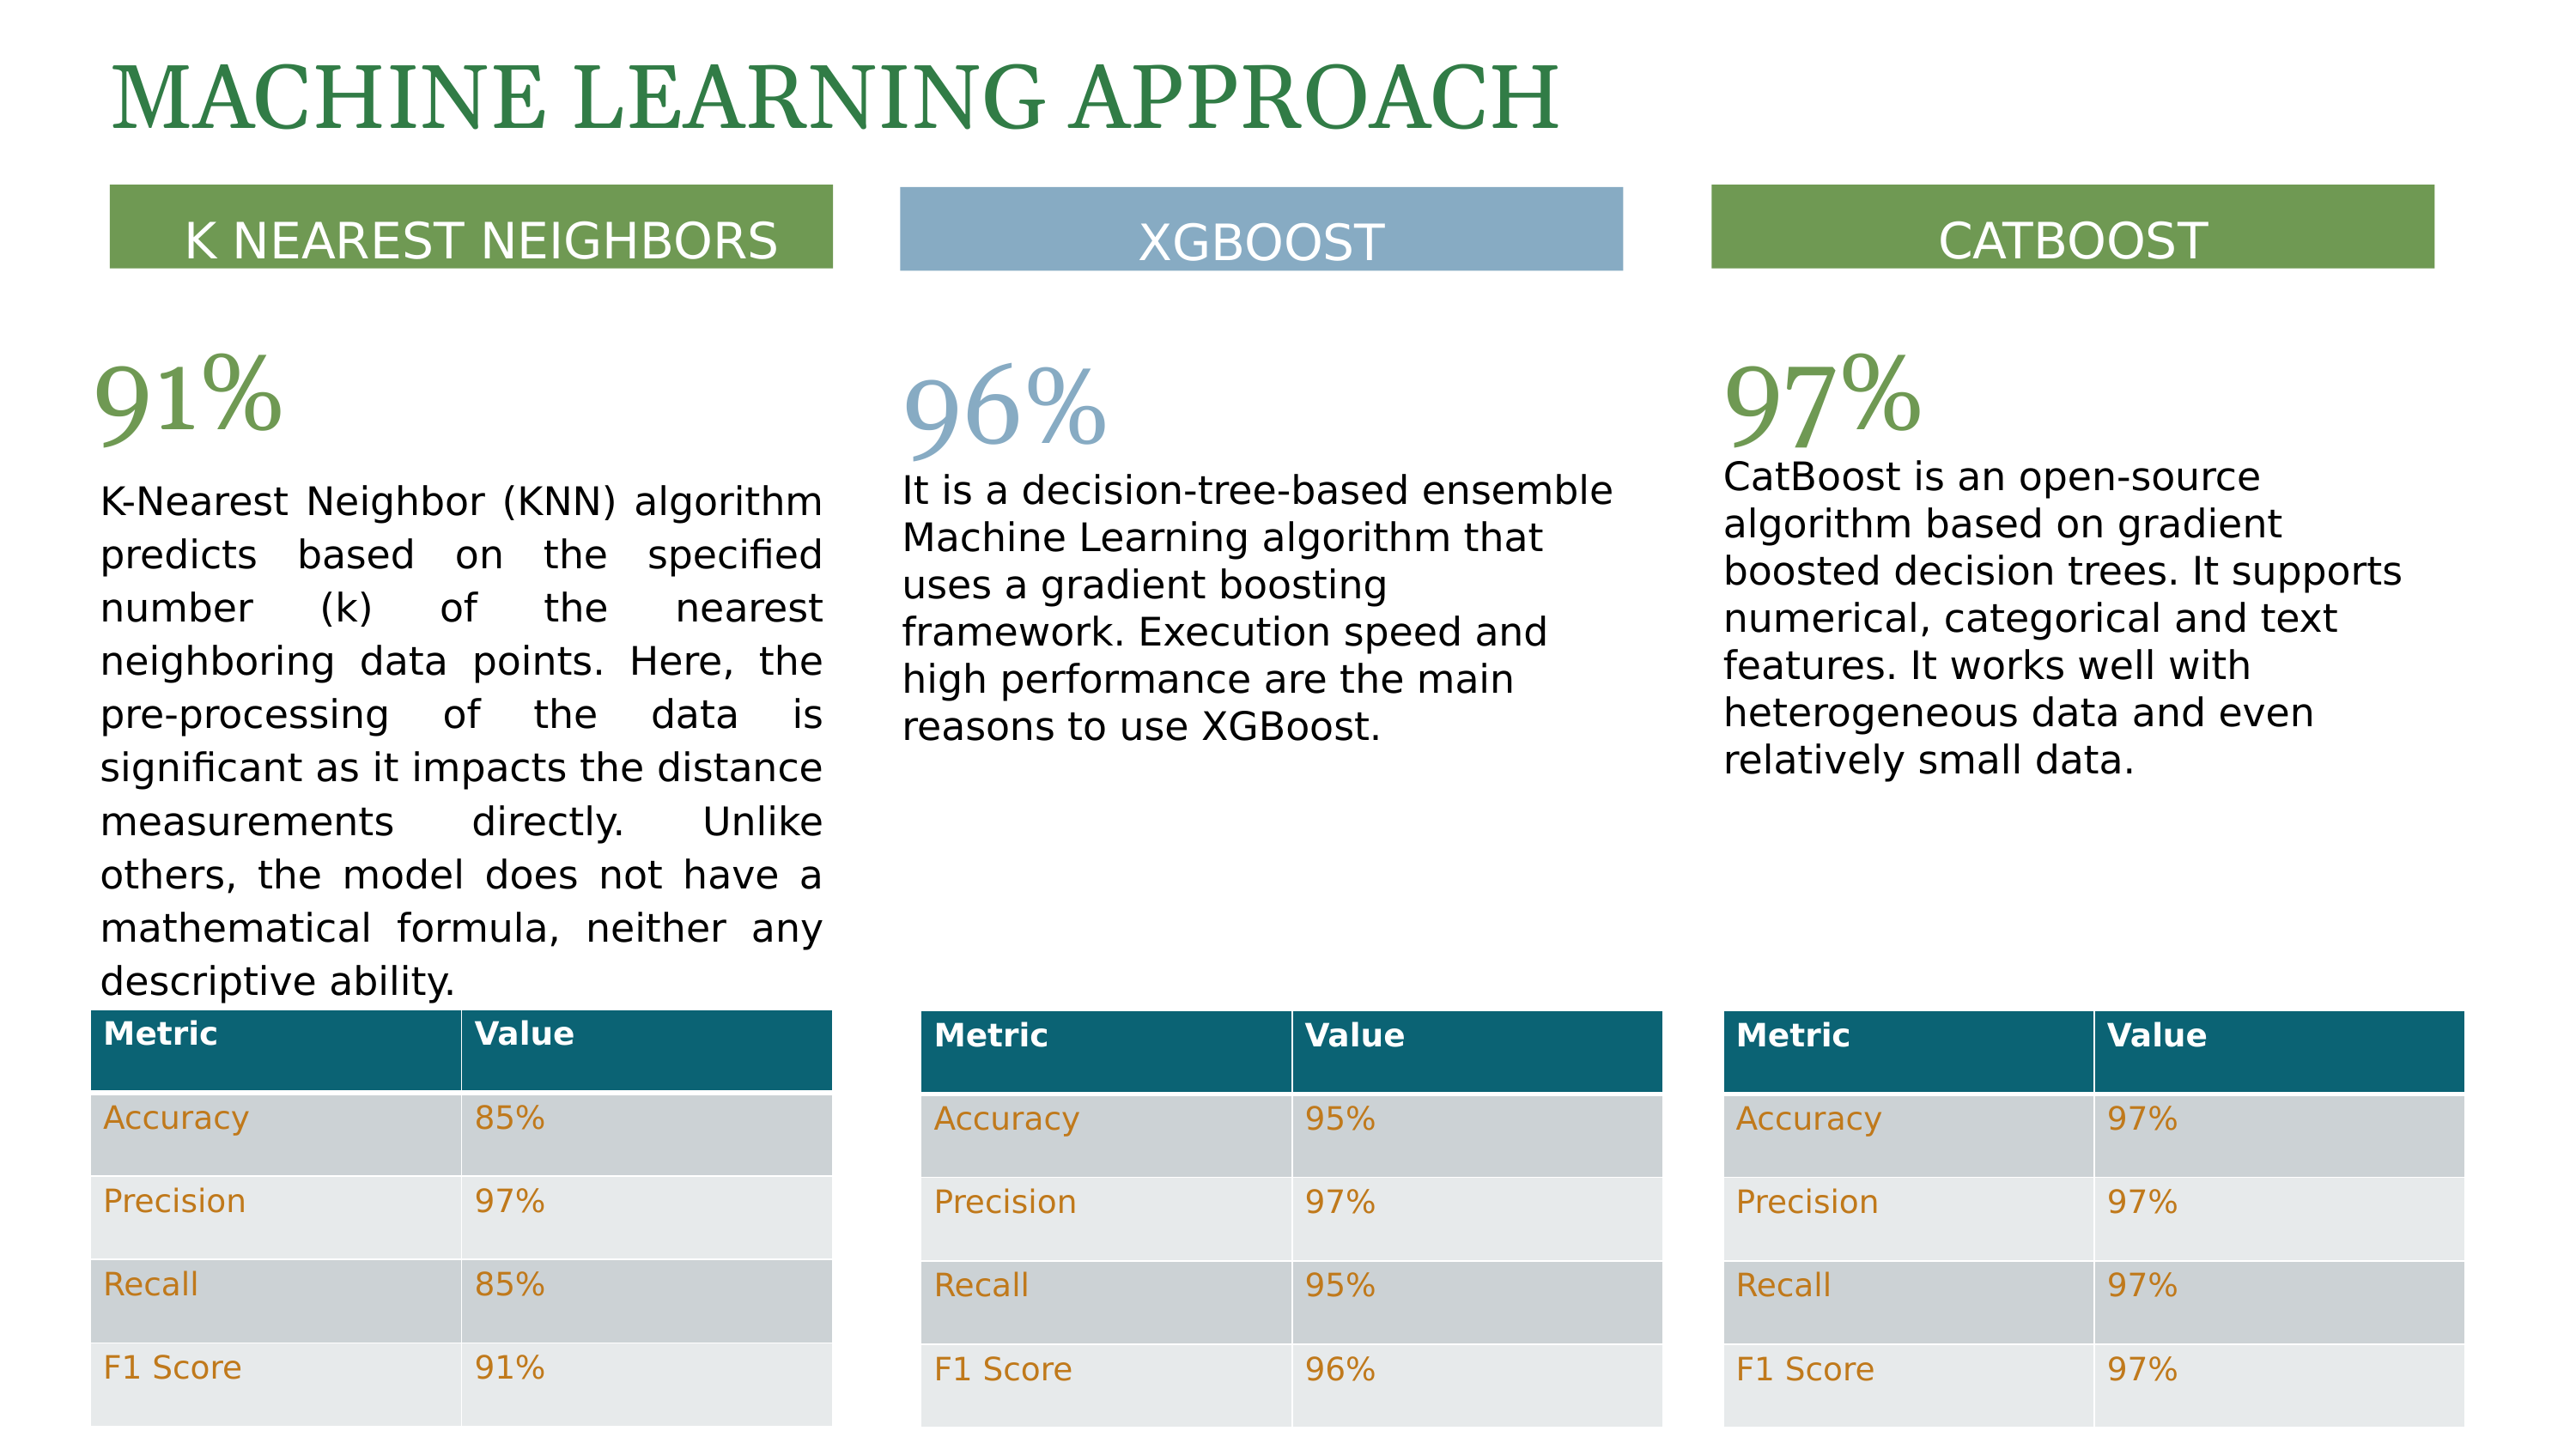

# MACHINE LEARNING APPROACH
K NEAREST NEIGHBORS
CATBOOST
XGBOOST
91%
97%
CatBoost is an open-source algorithm based on gradient boosted decision trees. It supports numerical, categorical and text features. It works well with heterogeneous data and even relatively small data.
96%
It is a decision-tree-based ensemble Machine Learning algorithm that uses a gradient boosting framework. Execution speed and high performance are the main reasons to use XGBoost.
K-Nearest Neighbor (KNN) algorithm predicts based on the specified number (k) of the nearest neighboring data points. Here, the pre-processing of the data is significant as it impacts the distance measurements directly. Unlike others, the model does not have a mathematical formula, neither any descriptive ability.
| Metric | Value |
| --- | --- |
| Accuracy | 85% |
| Precision | 97% |
| Recall | 85% |
| F1 Score | 91% |
| Metric | Value |
| --- | --- |
| Accuracy | 95% |
| Precision | 97% |
| Recall | 95% |
| F1 Score | 96% |
| Metric | Value |
| --- | --- |
| Accuracy | 97% |
| Precision | 97% |
| Recall | 97% |
| F1 Score | 97% |